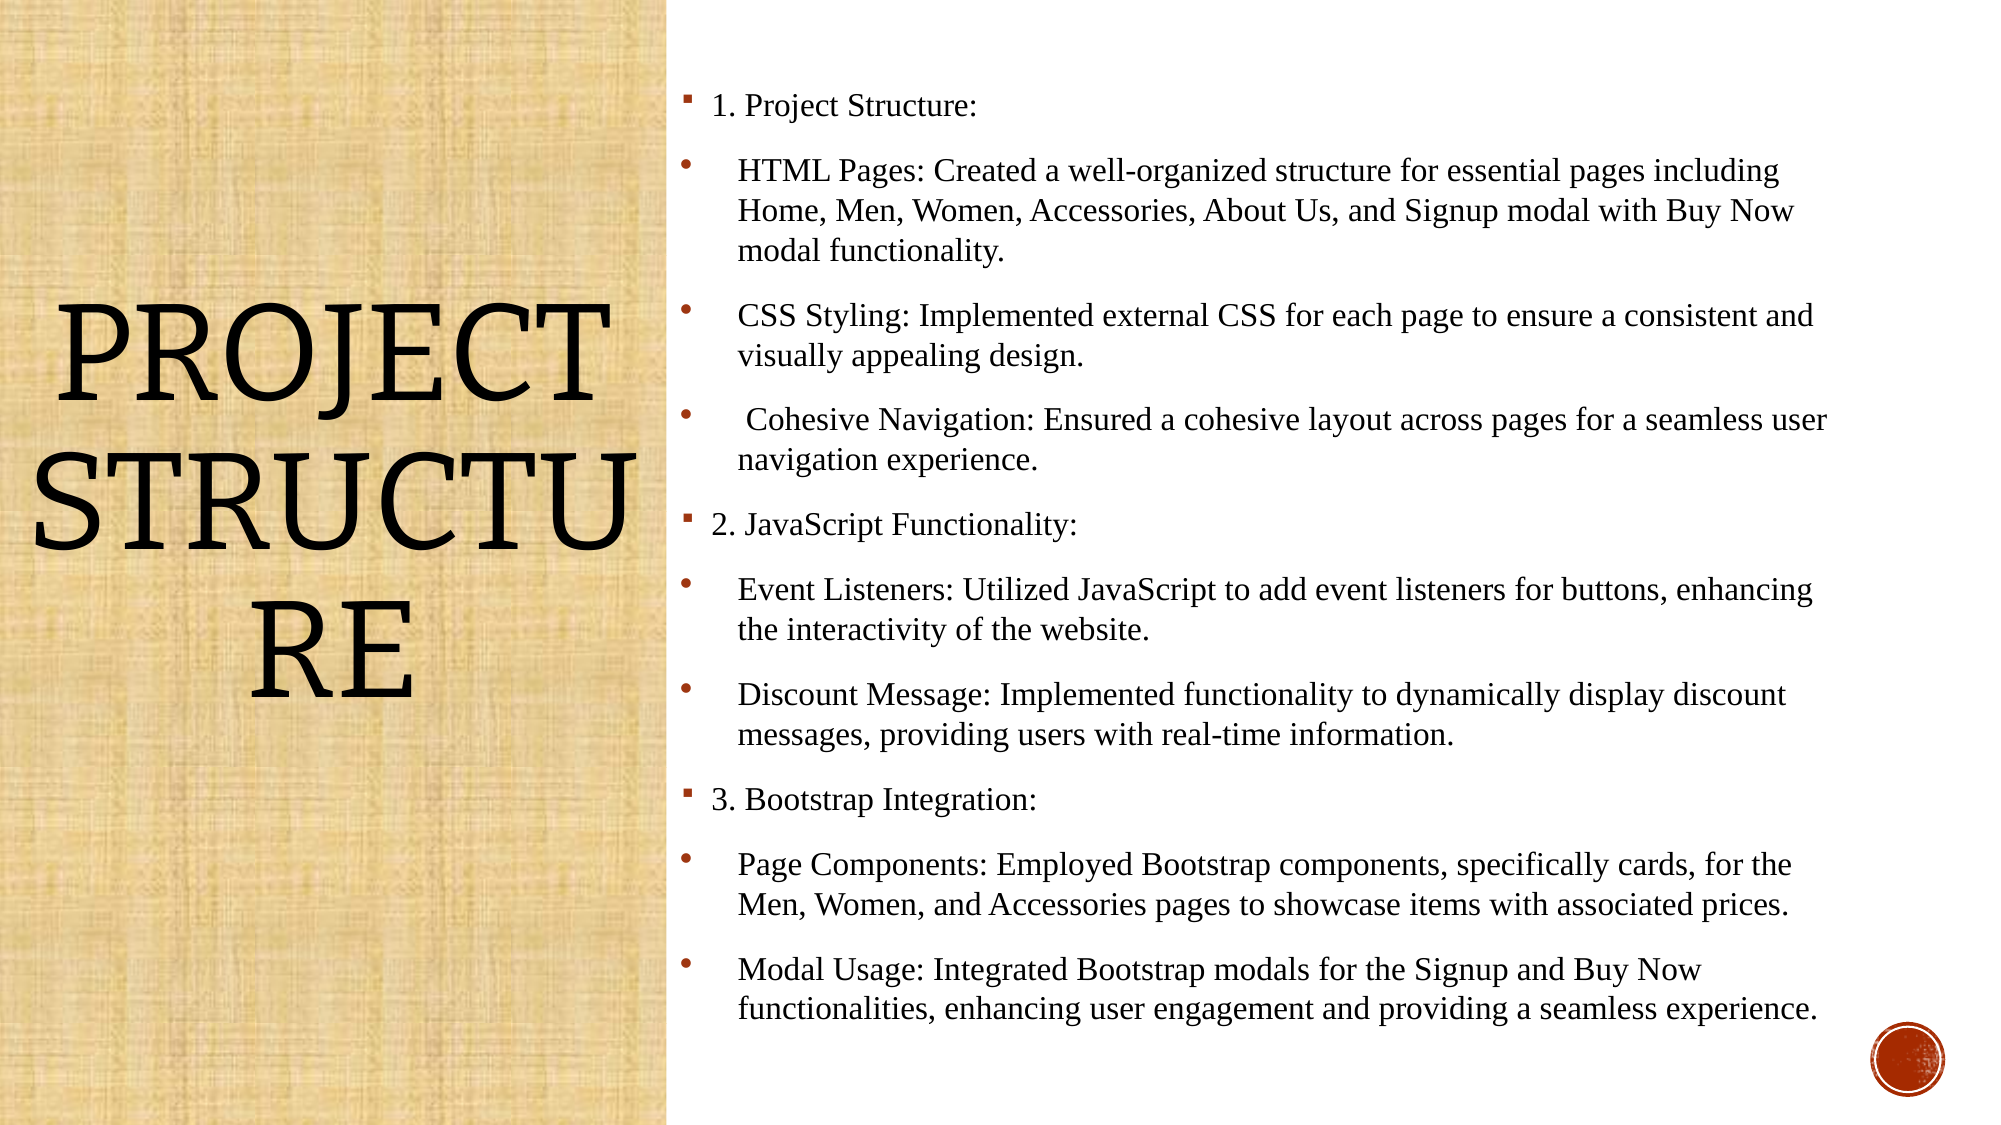

1. Project Structure:
HTML Pages: Created a well-organized structure for essential pages including Home, Men, Women, Accessories, About Us, and Signup modal with Buy Now modal functionality.
CSS Styling: Implemented external CSS for each page to ensure a consistent and visually appealing design.
 Cohesive Navigation: Ensured a cohesive layout across pages for a seamless user navigation experience.
2. JavaScript Functionality:
Event Listeners: Utilized JavaScript to add event listeners for buttons, enhancing the interactivity of the website.
Discount Message: Implemented functionality to dynamically display discount messages, providing users with real-time information.
3. Bootstrap Integration:
Page Components: Employed Bootstrap components, specifically cards, for the Men, Women, and Accessories pages to showcase items with associated prices.
Modal Usage: Integrated Bootstrap modals for the Signup and Buy Now functionalities, enhancing user engagement and providing a seamless experience.
Project structure